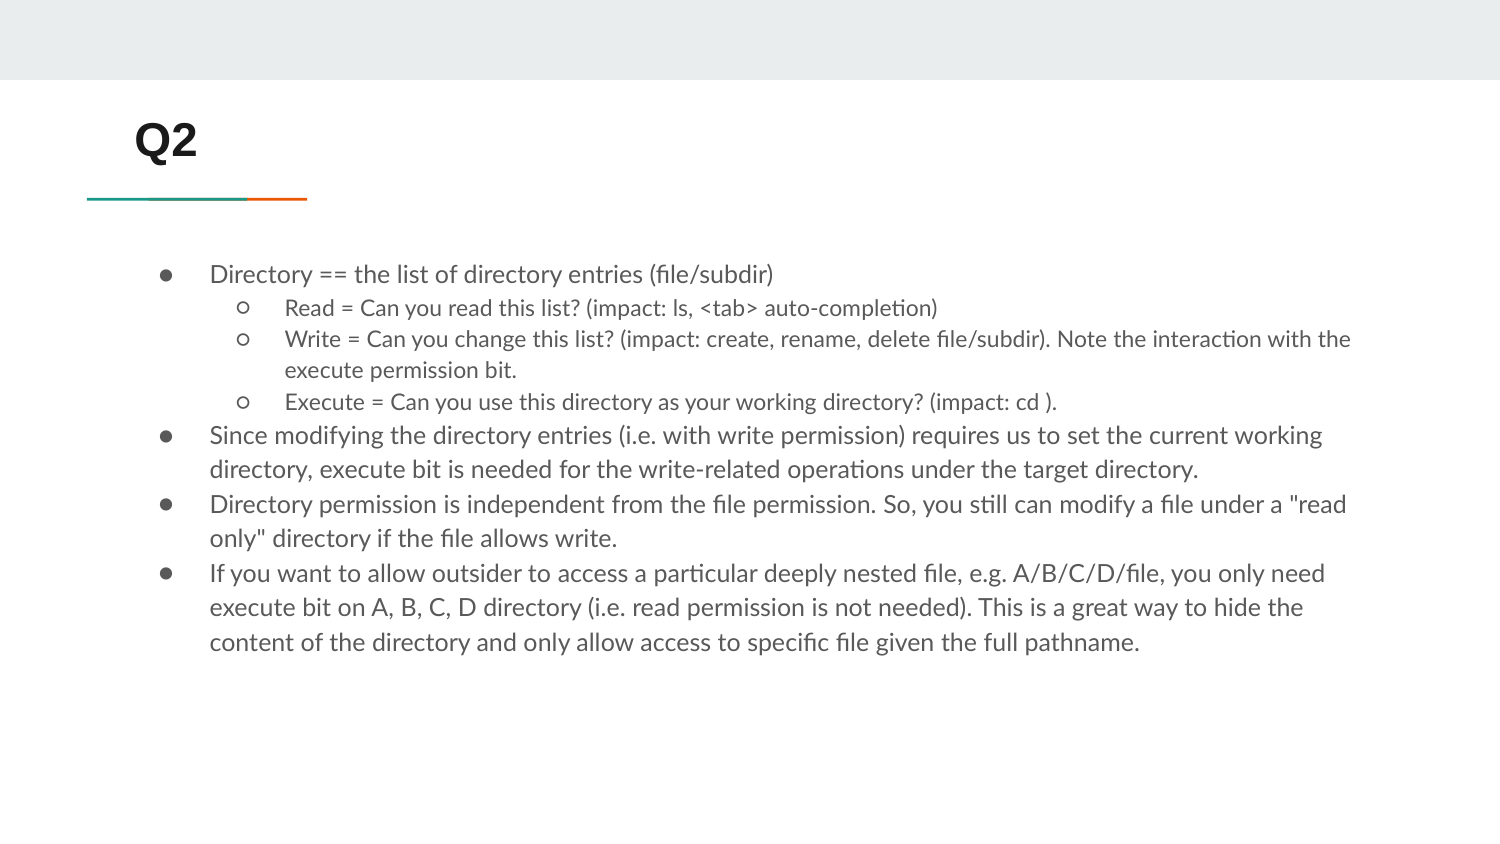

# Q2
Directory == the list of directory entries (file/subdir)
Read = Can you read this list? (impact: ls, <tab> auto-completion)
Write = Can you change this list? (impact: create, rename, delete file/subdir). Note the interaction with the execute permission bit.
Execute = Can you use this directory as your working directory? (impact: cd ).
Since modifying the directory entries (i.e. with write permission) requires us to set the current working directory, execute bit is needed for the write-related operations under the target directory.
Directory permission is independent from the file permission. So, you still can modify a file under a "read only" directory if the file allows write.
If you want to allow outsider to access a particular deeply nested file, e.g. A/B/C/D/file, you only need execute bit on A, B, C, D directory (i.e. read permission is not needed). This is a great way to hide the content of the directory and only allow access to specific file given the full pathname.